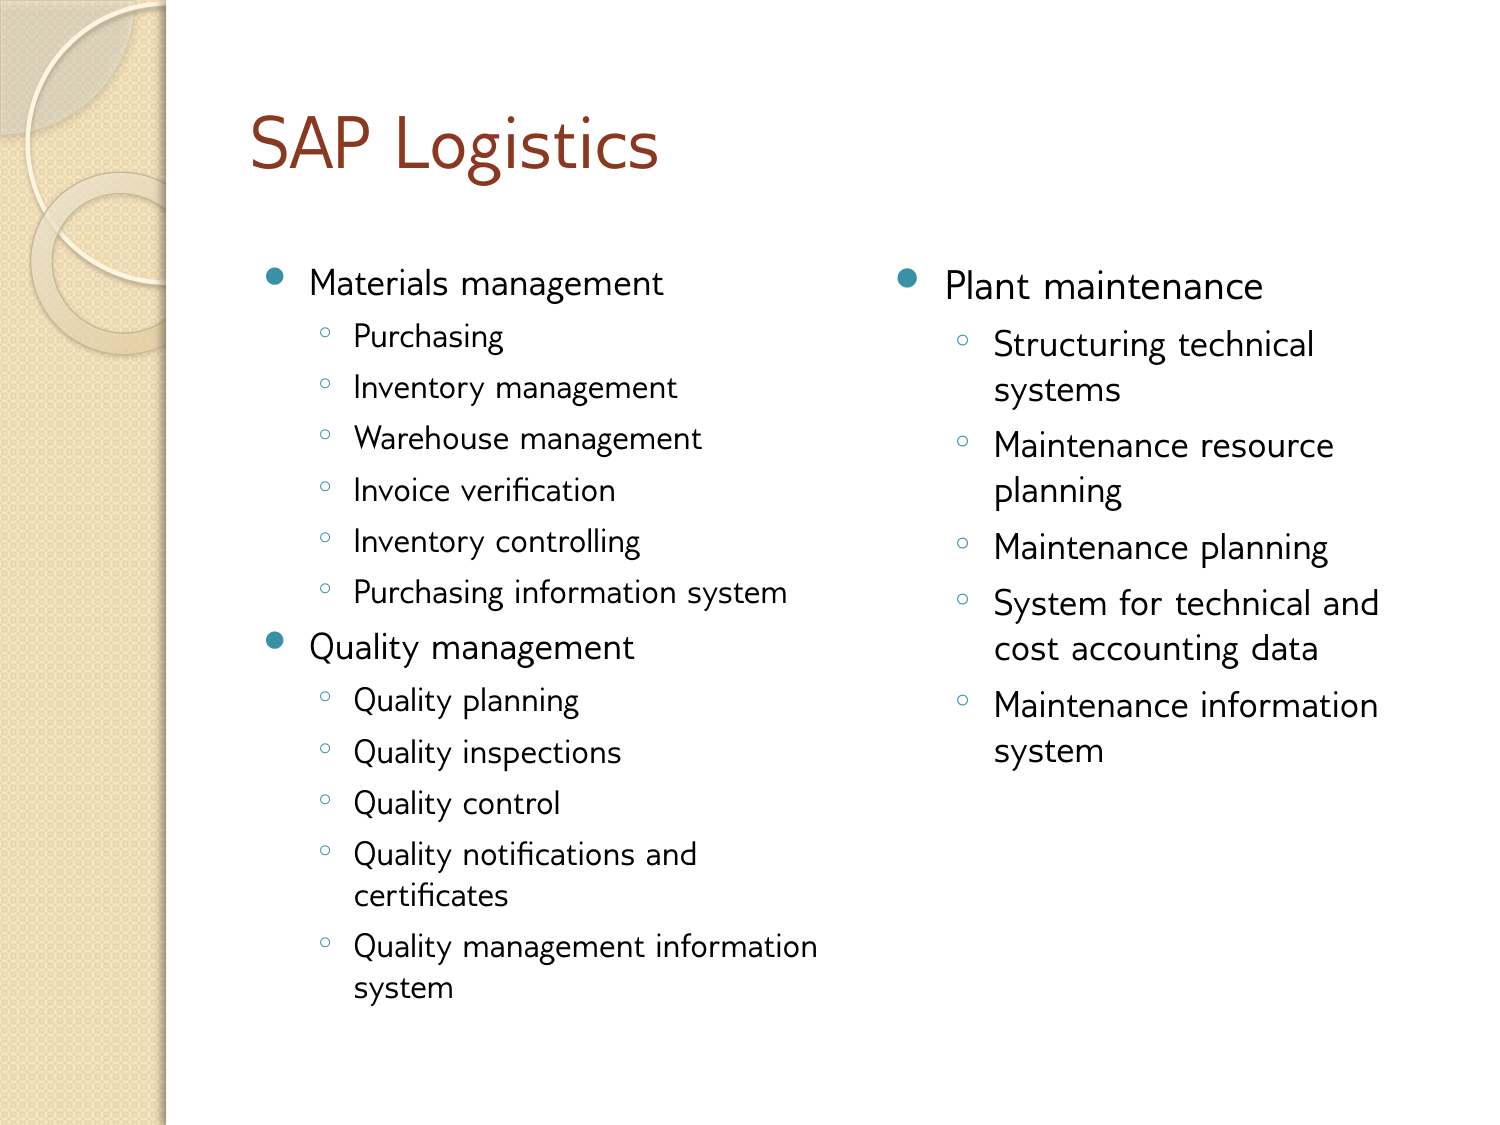

# SAP Logistics
Materials management
Purchasing
Inventory management
Warehouse management
Invoice verification
Inventory controlling
Purchasing information system
Quality management
Quality planning
Quality inspections
Quality control
Quality notifications and certificates
Quality management information system
Plant maintenance
Structuring technical systems
Maintenance resource planning
Maintenance planning
System for technical and cost accounting data
Maintenance information system